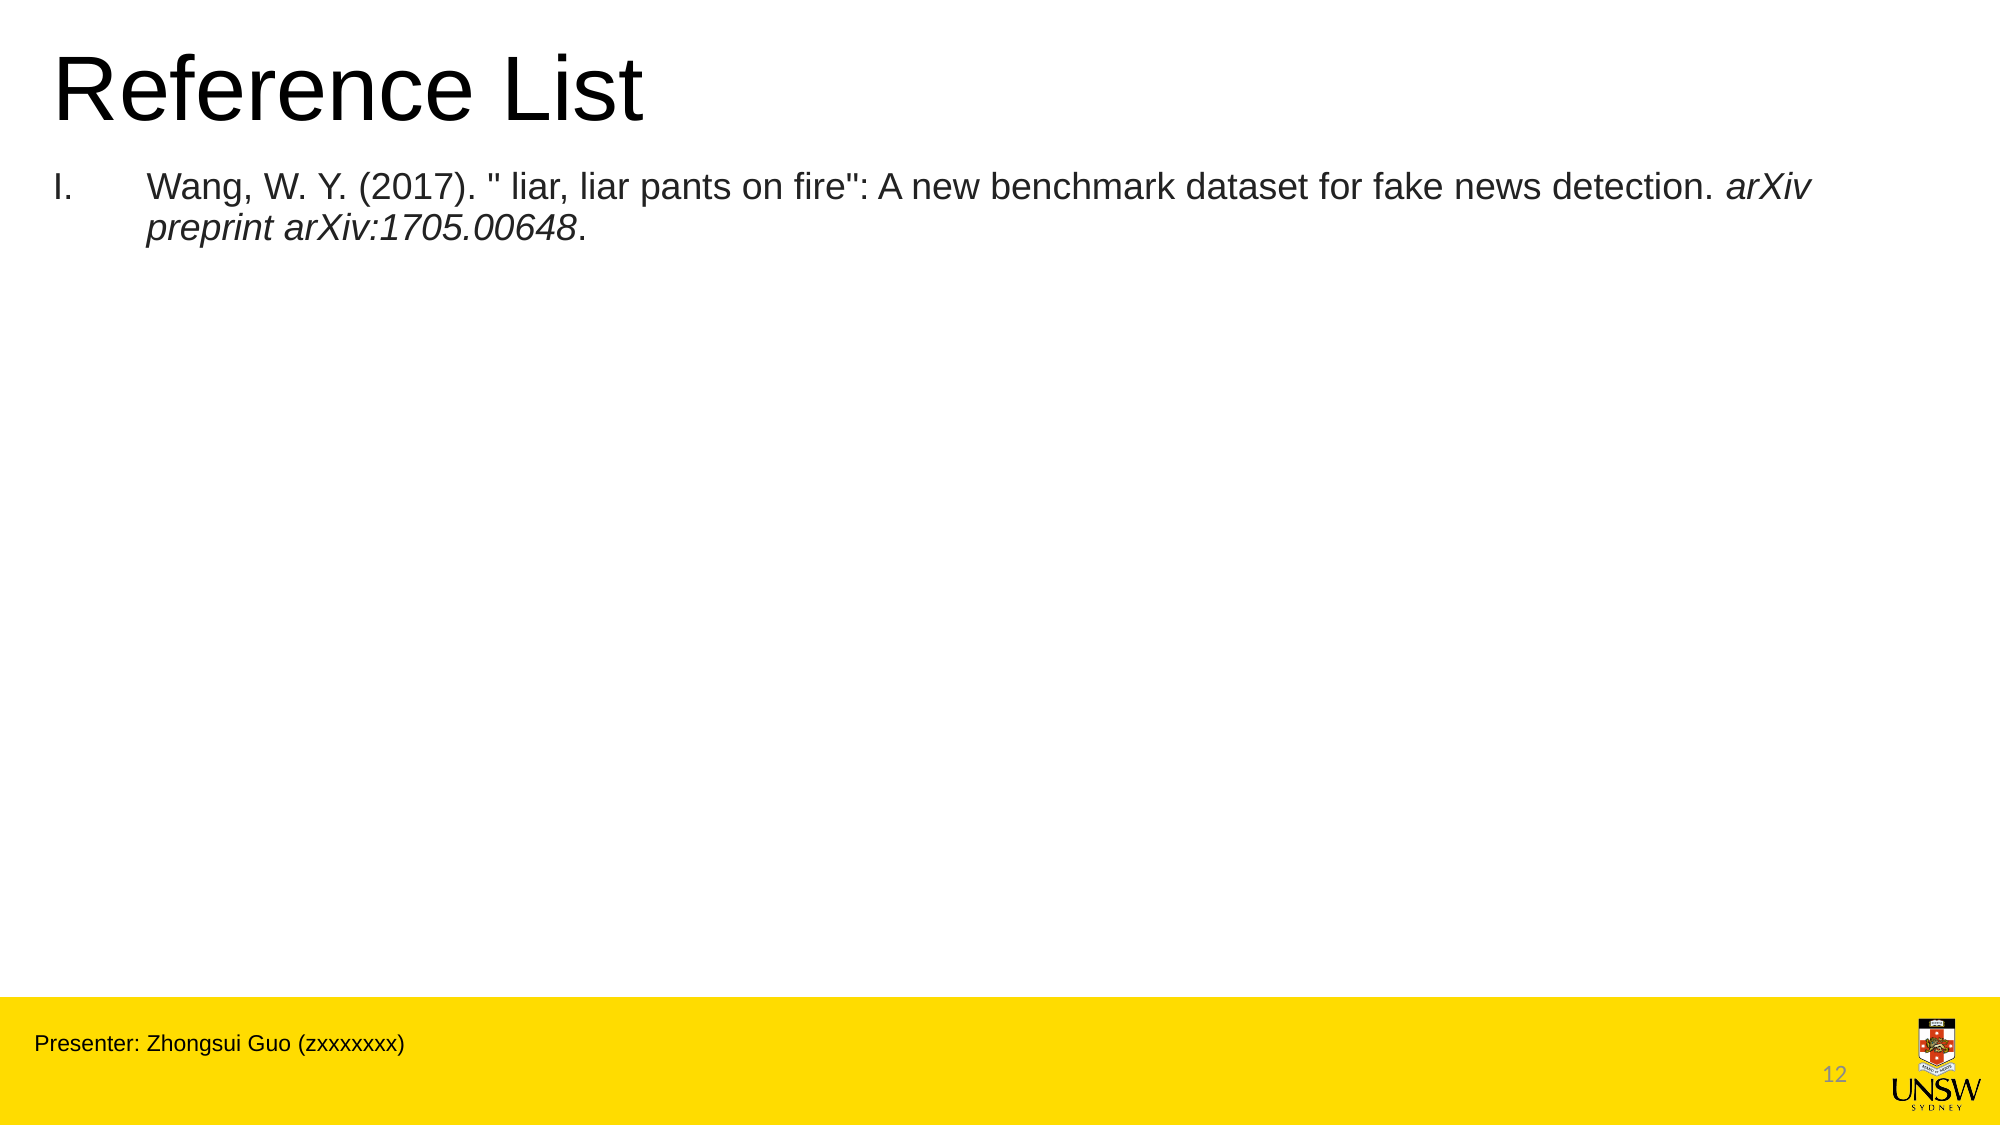

# Reference List
Wang, W. Y. (2017). " liar, liar pants on fire": A new benchmark dataset for fake news detection. arXiv preprint arXiv:1705.00648.
Presenter: Zhongsui Guo (zxxxxxxx)
12